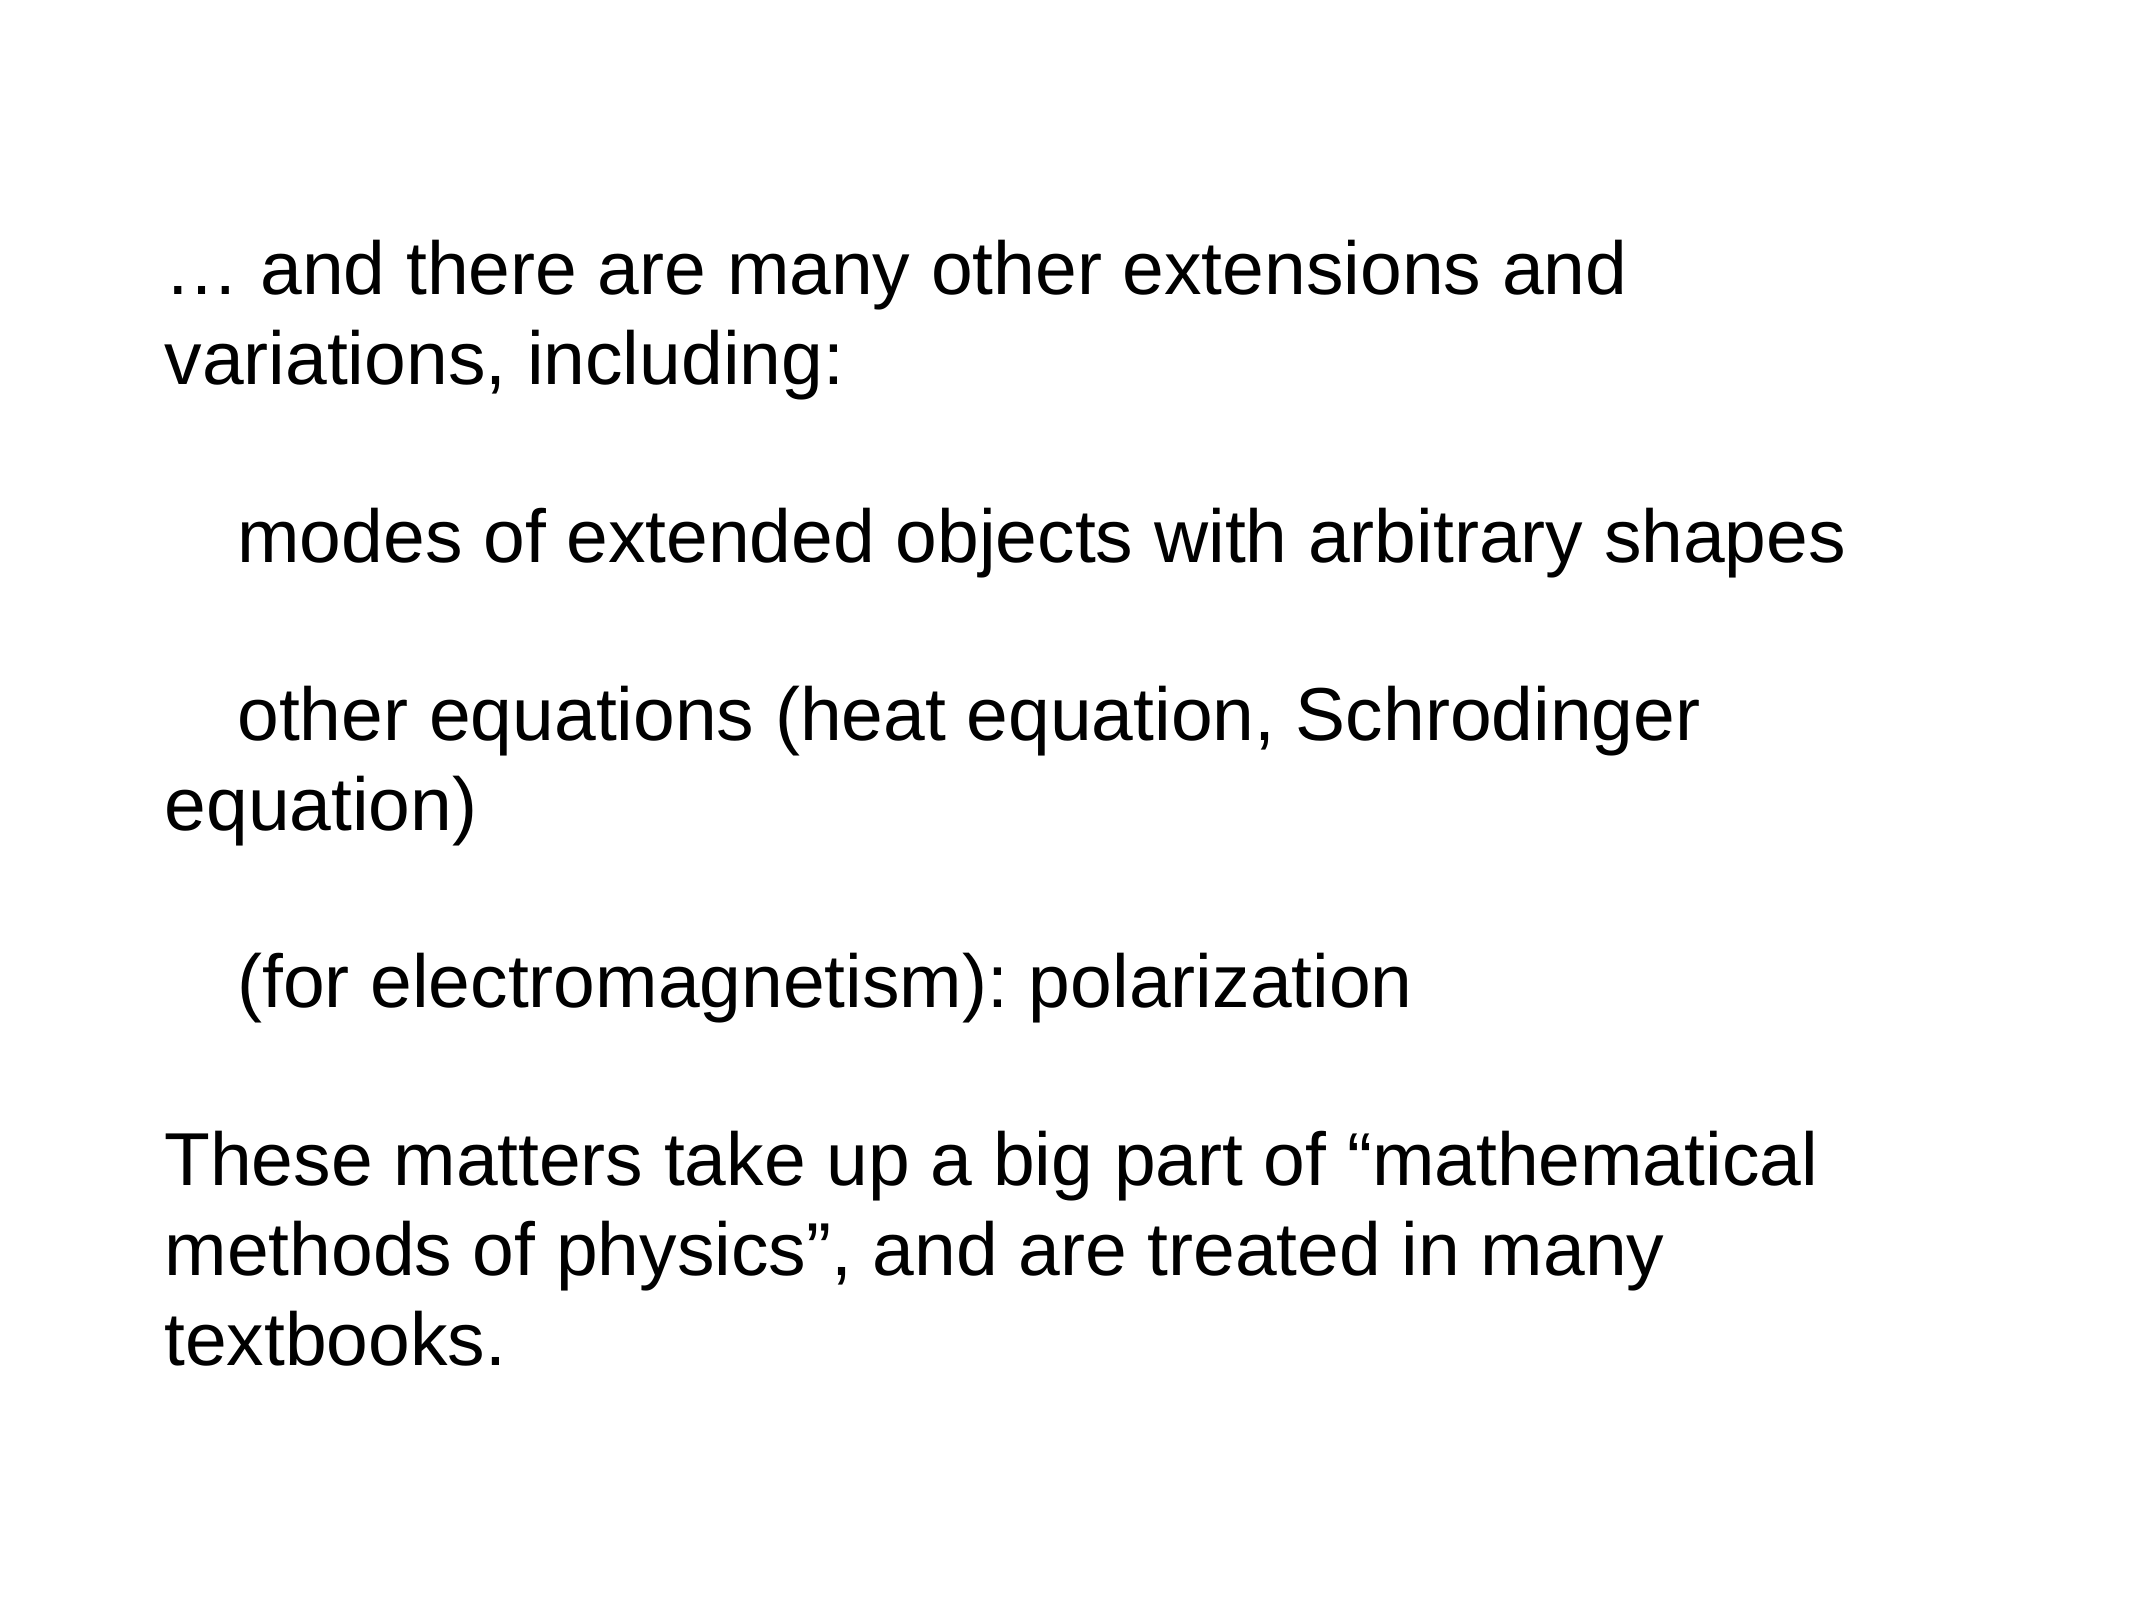

… and there are many other extensions and variations, including:
modes of extended objects with arbitrary shapes
other equations (heat equation, Schrodinger equation)
(for electromagnetism): polarization
These matters take up a big part of “mathematical methods of physics”, and are treated in many textbooks.